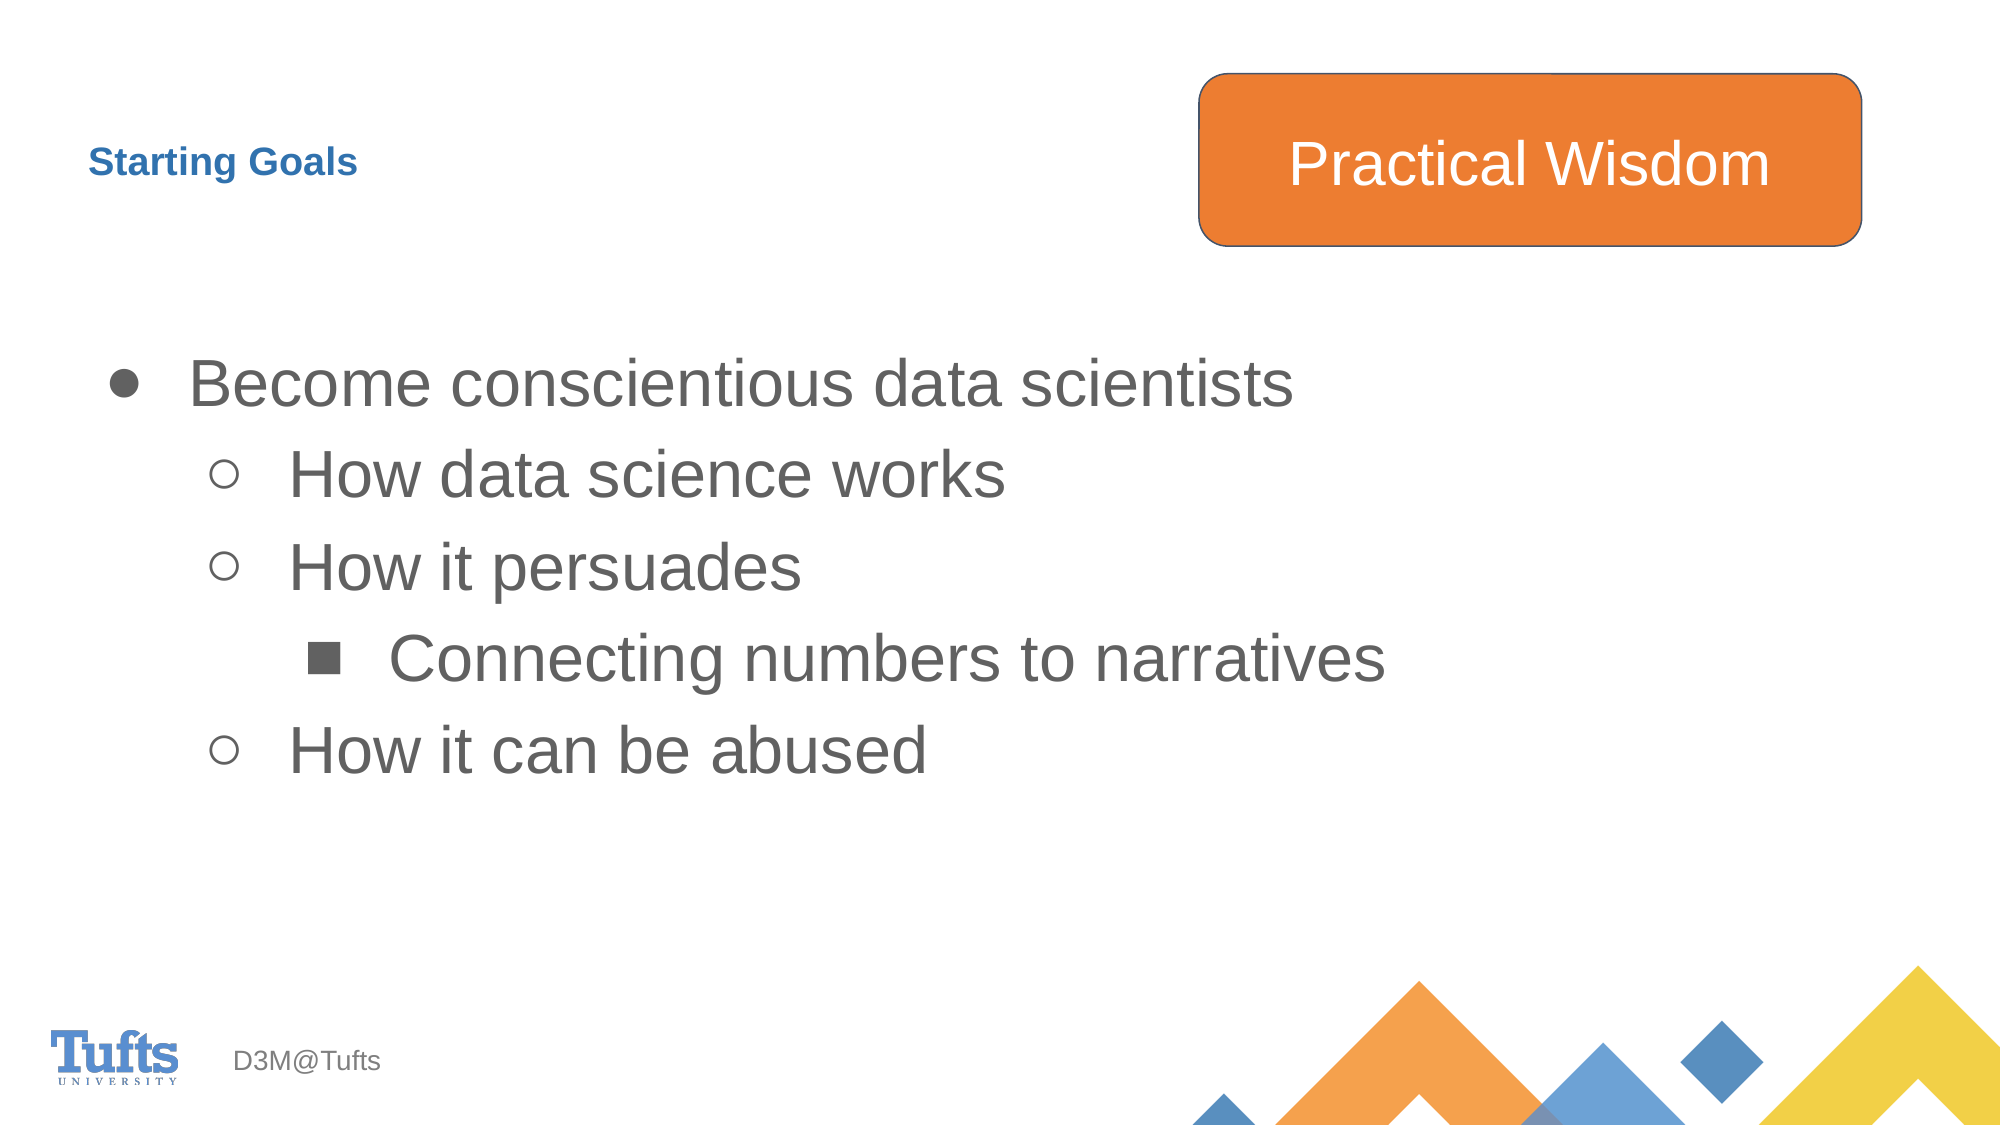

Practical Wisdom
# Starting Goals
Become conscientious data scientists
How data science works
How it persuades
Connecting numbers to narratives
How it can be abused